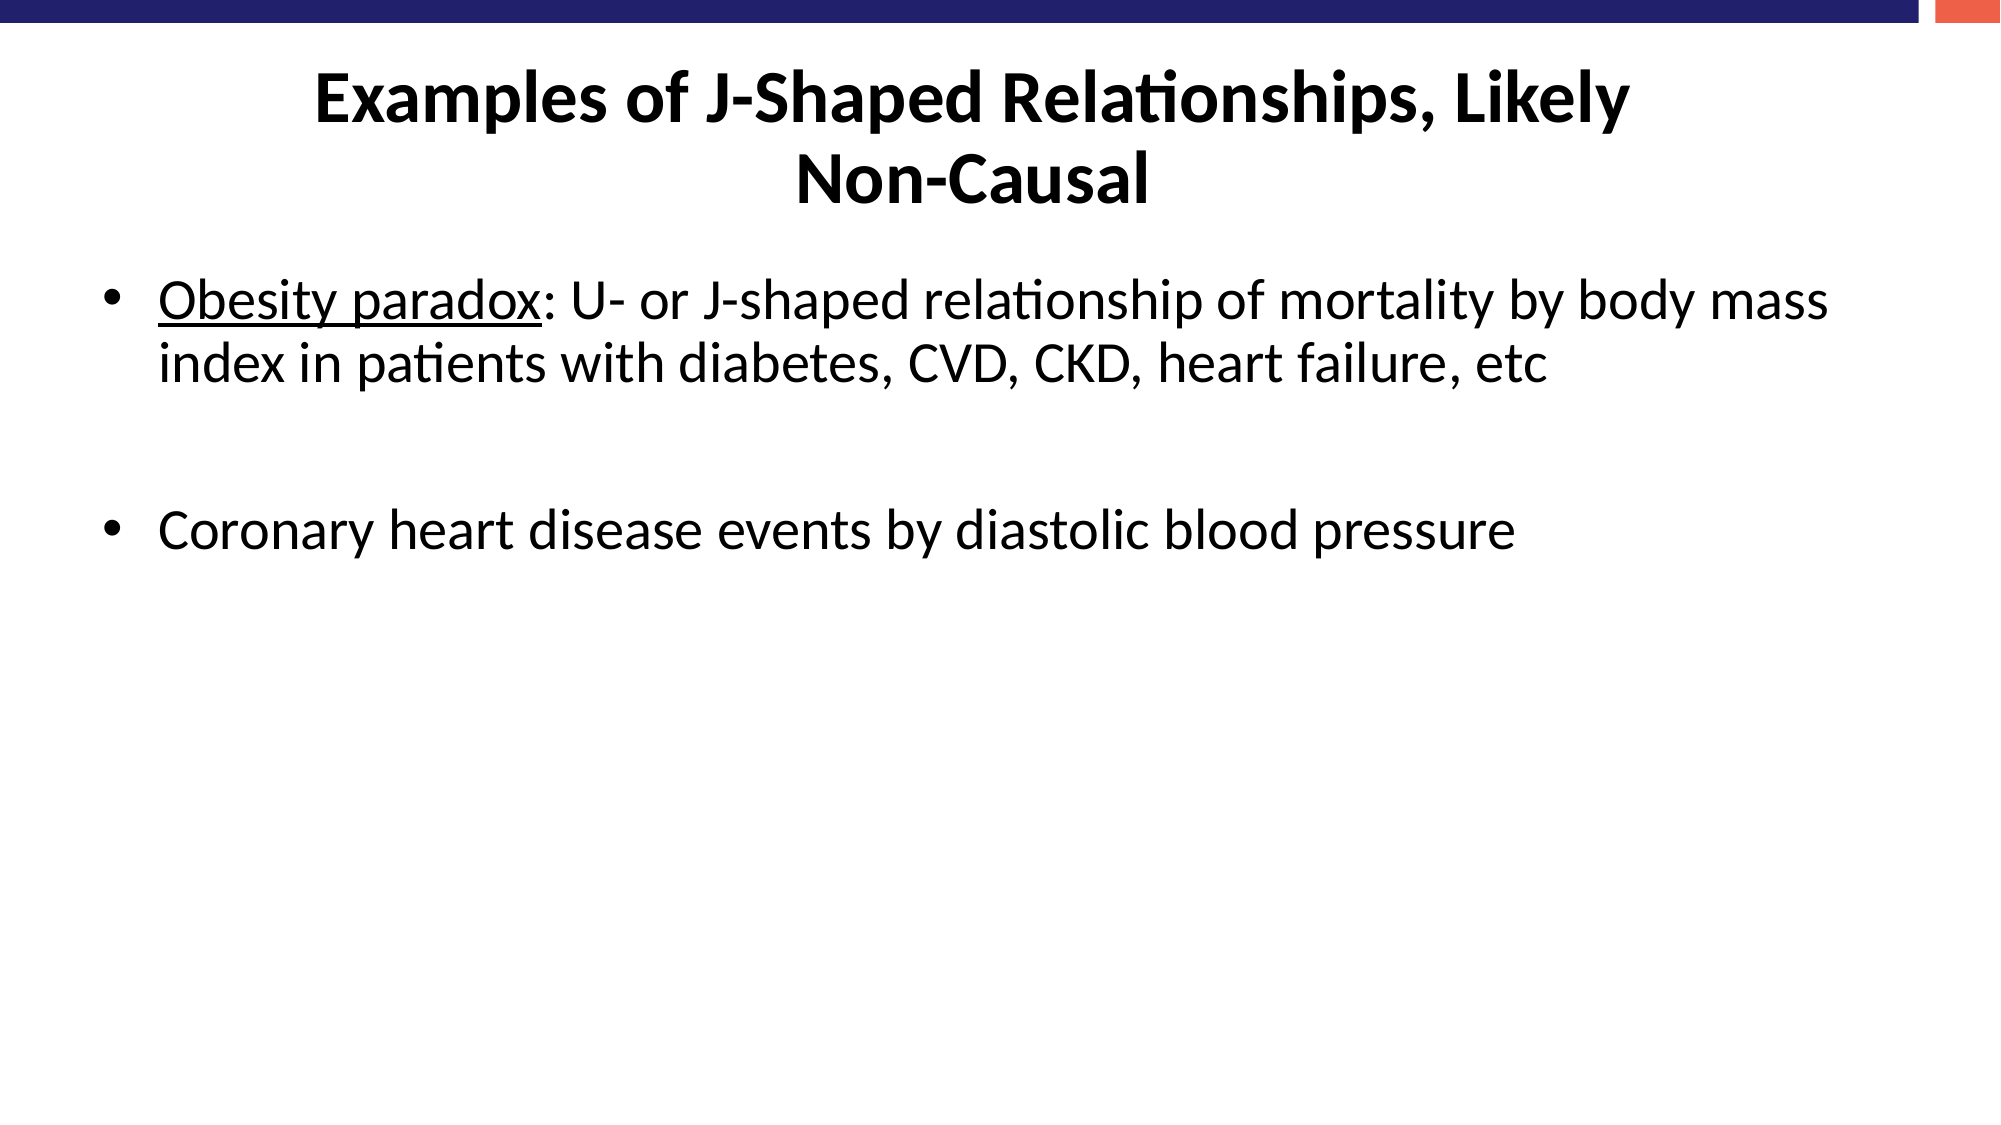

# Examples of J-Shaped Relationships, Likely Non-Causal
Obesity paradox: U- or J-shaped relationship of mortality by body mass index in patients with diabetes, CVD, CKD, heart failure, etc

Coronary heart disease events by diastolic blood pressure